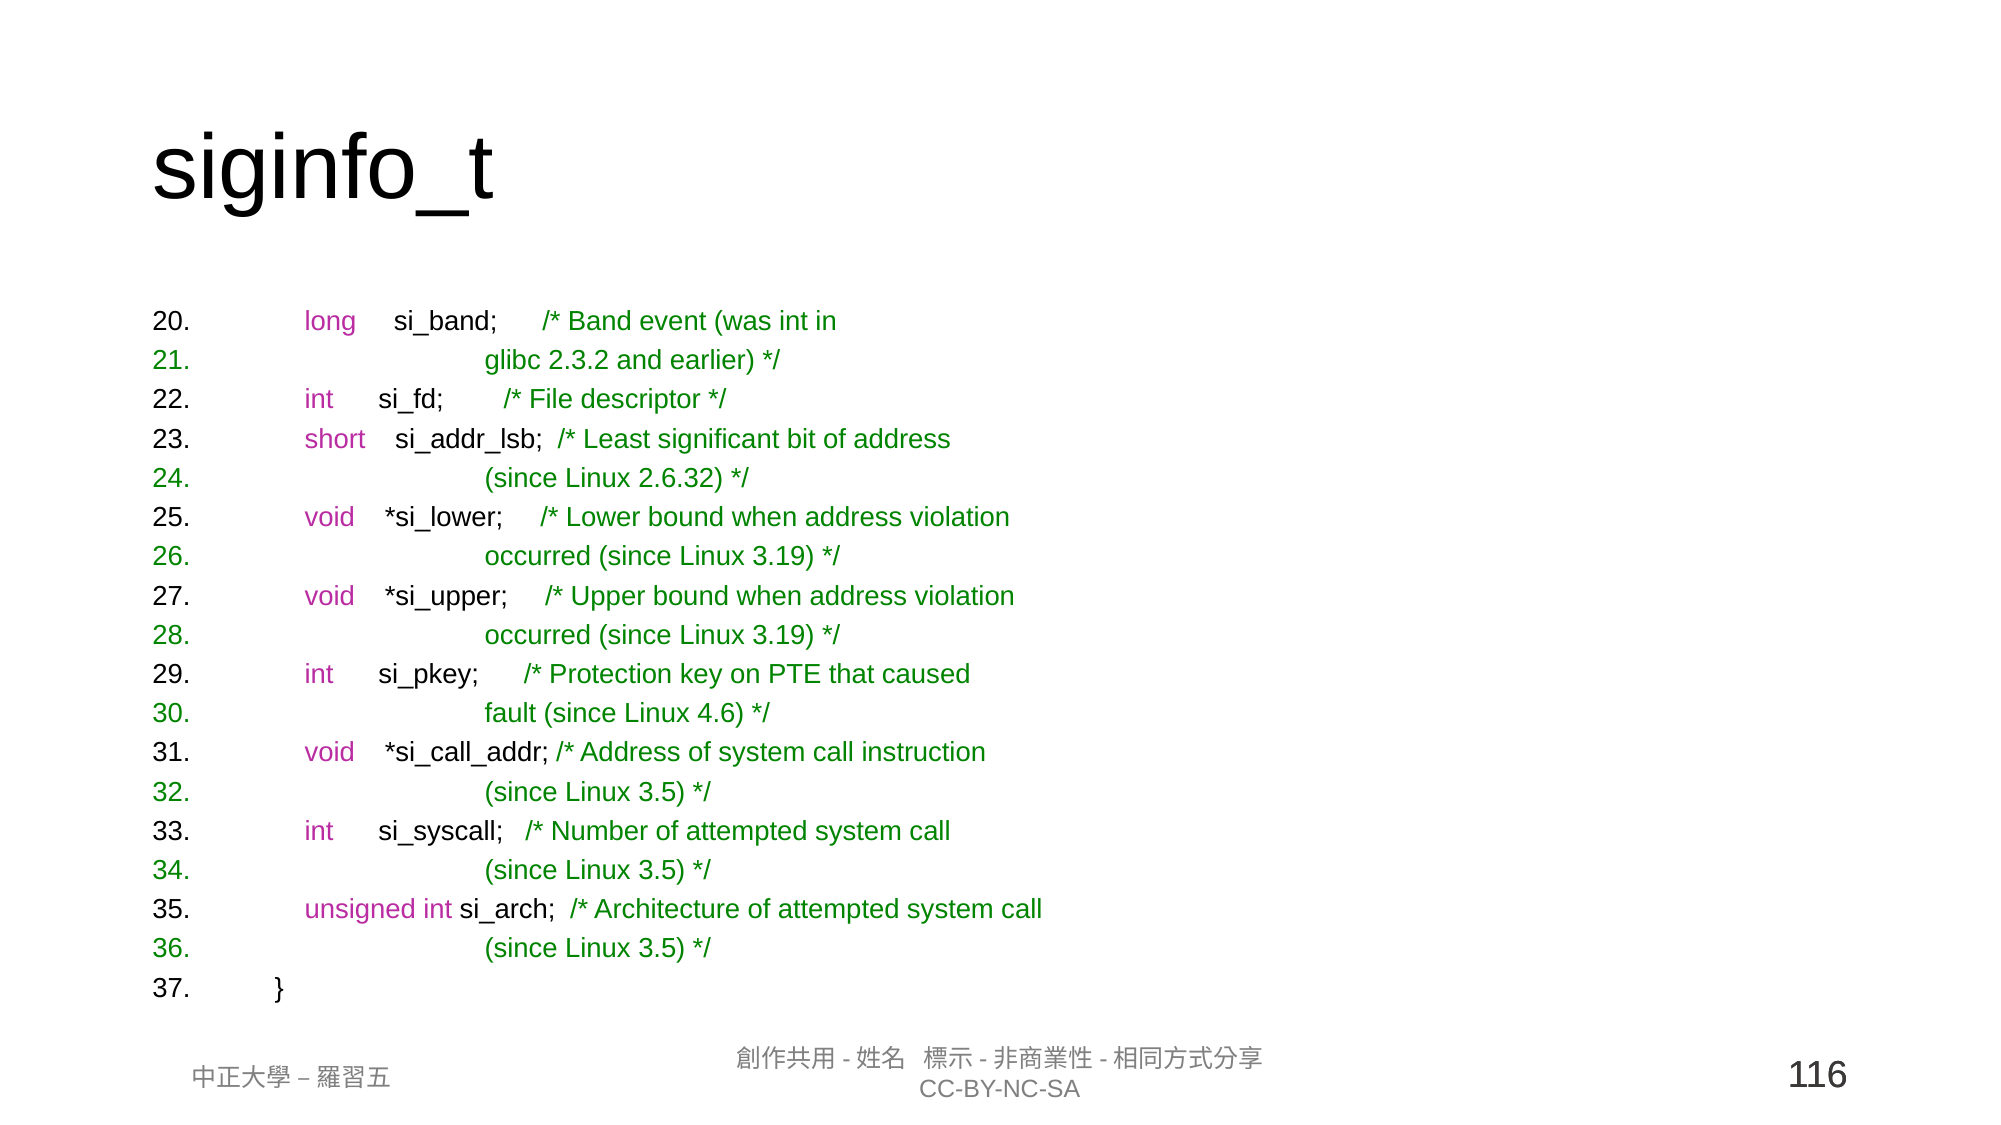

# siginfo_t
    long     si_band;      /* Band event (was int in
                            glibc 2.3.2 and earlier) */
    int      si_fd;        /* File descriptor */
    short    si_addr_lsb;  /* Least significant bit of address
                            (since Linux 2.6.32) */
    void    *si_lower;     /* Lower bound when address violation
                            occurred (since Linux 3.19) */
    void    *si_upper;     /* Upper bound when address violation
                            occurred (since Linux 3.19) */
    int      si_pkey;      /* Protection key on PTE that caused
                            fault (since Linux 4.6) */
    void    *si_call_addr; /* Address of system call instruction
                            (since Linux 3.5) */
    int      si_syscall;   /* Number of attempted system call
                            (since Linux 3.5) */
    unsigned int si_arch;  /* Architecture of attempted system call
                            (since Linux 3.5) */
}